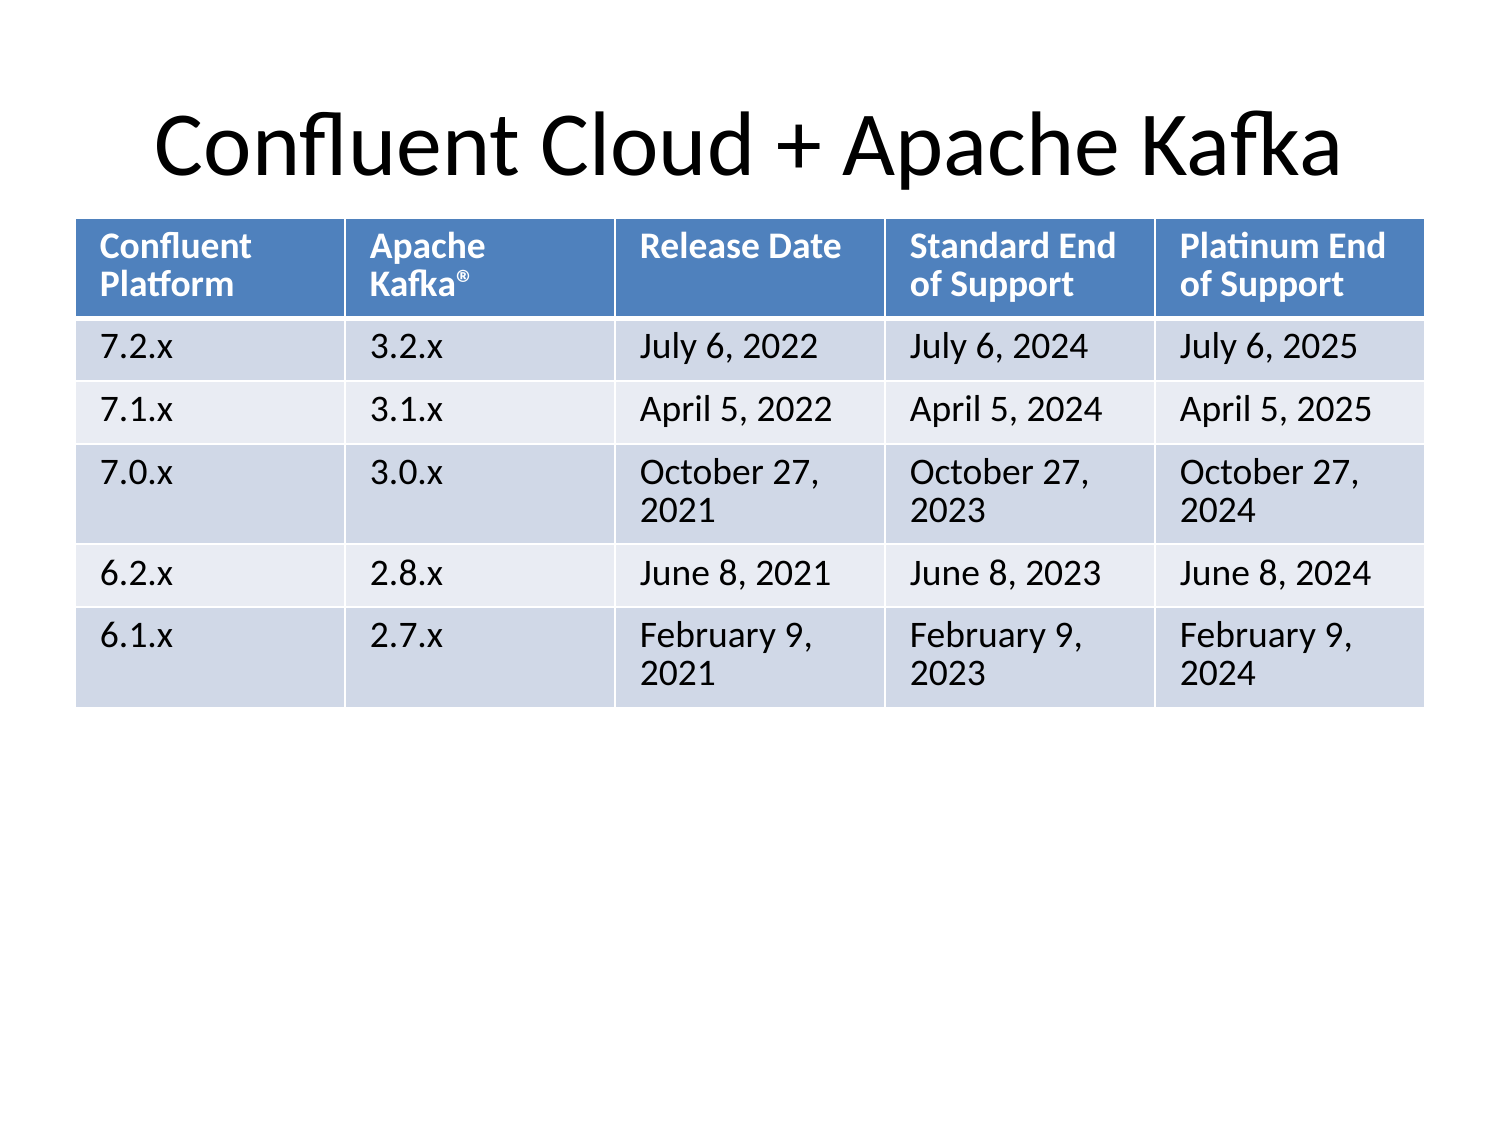

# Confluent Cloud + Apache Kafka
| Confluent Platform | Apache Kafka® | Release Date | Standard End of Support | Platinum End of Support |
| --- | --- | --- | --- | --- |
| 7.2.x | 3.2.x | July 6, 2022 | July 6, 2024 | July 6, 2025 |
| 7.1.x | 3.1.x | April 5, 2022 | April 5, 2024 | April 5, 2025 |
| 7.0.x | 3.0.x | October 27, 2021 | October 27, 2023 | October 27, 2024 |
| 6.2.x | 2.8.x | June 8, 2021 | June 8, 2023 | June 8, 2024 |
| 6.1.x | 2.7.x | February 9, 2021 | February 9, 2023 | February 9, 2024 |